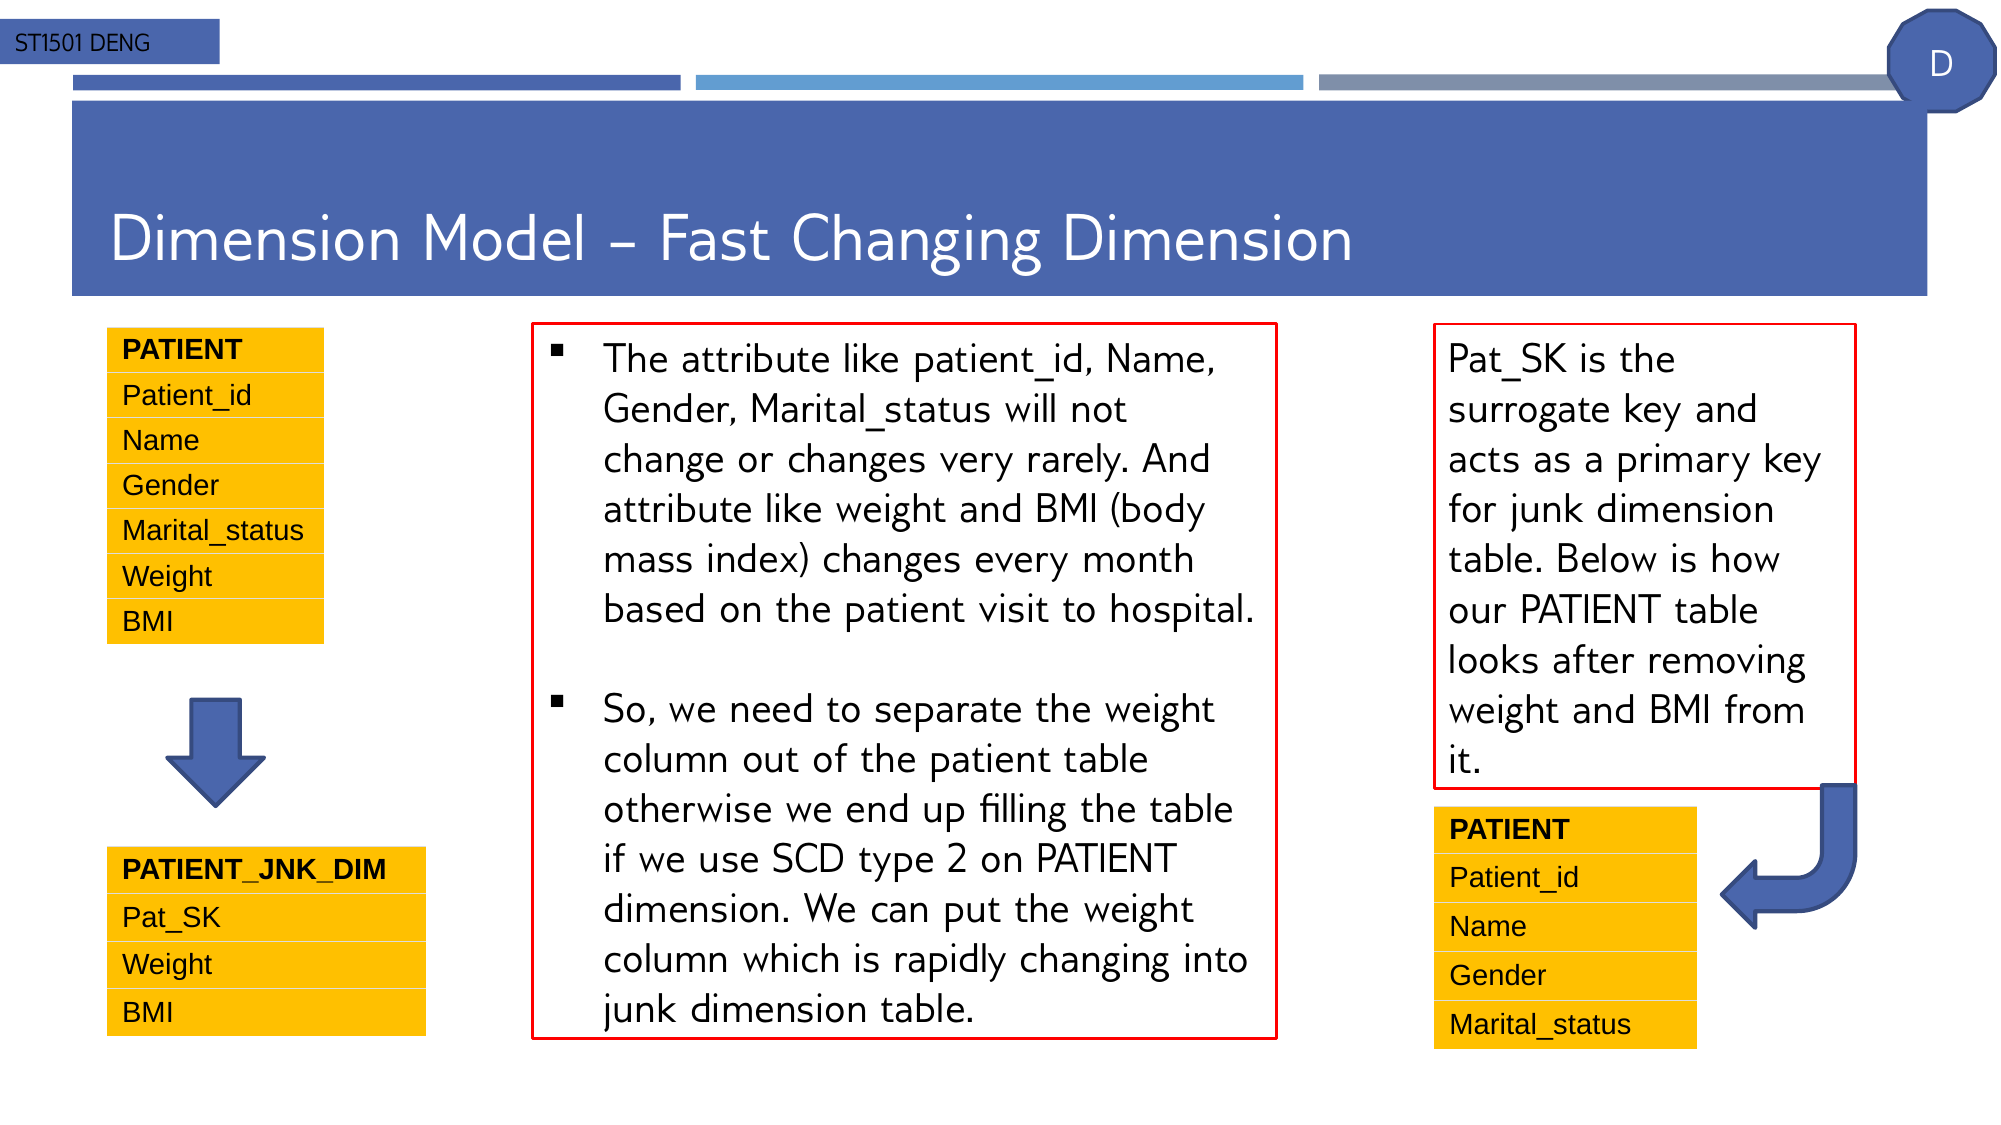

# Dimension Model – Fast Changing Dimension
The attribute like patient_id, Name, Gender, Marital_status will not change or changes very rarely. And attribute like weight and BMI (body mass index) changes every month based on the patient visit to hospital.

So, we need to separate the weight column out of the patient table otherwise we end up filling the table if we use SCD type 2 on PATIENT dimension. We can put the weight column which is rapidly changing into junk dimension table.
Pat_SK is the surrogate key and acts as a primary key for junk dimension table. Below is how our PATIENT table looks after removing weight and BMI from it.
| PATIENT |
| --- |
| Patient\_id |
| Name |
| Gender |
| Marital\_status |
| Weight |
| BMI |

| PATIENT |
| --- |
| Patient\_id |
| Name |
| Gender |
| Marital\_status |
| PATIENT\_JNK\_DIM |
| --- |
| Pat\_SK |
| Weight |
| BMI |